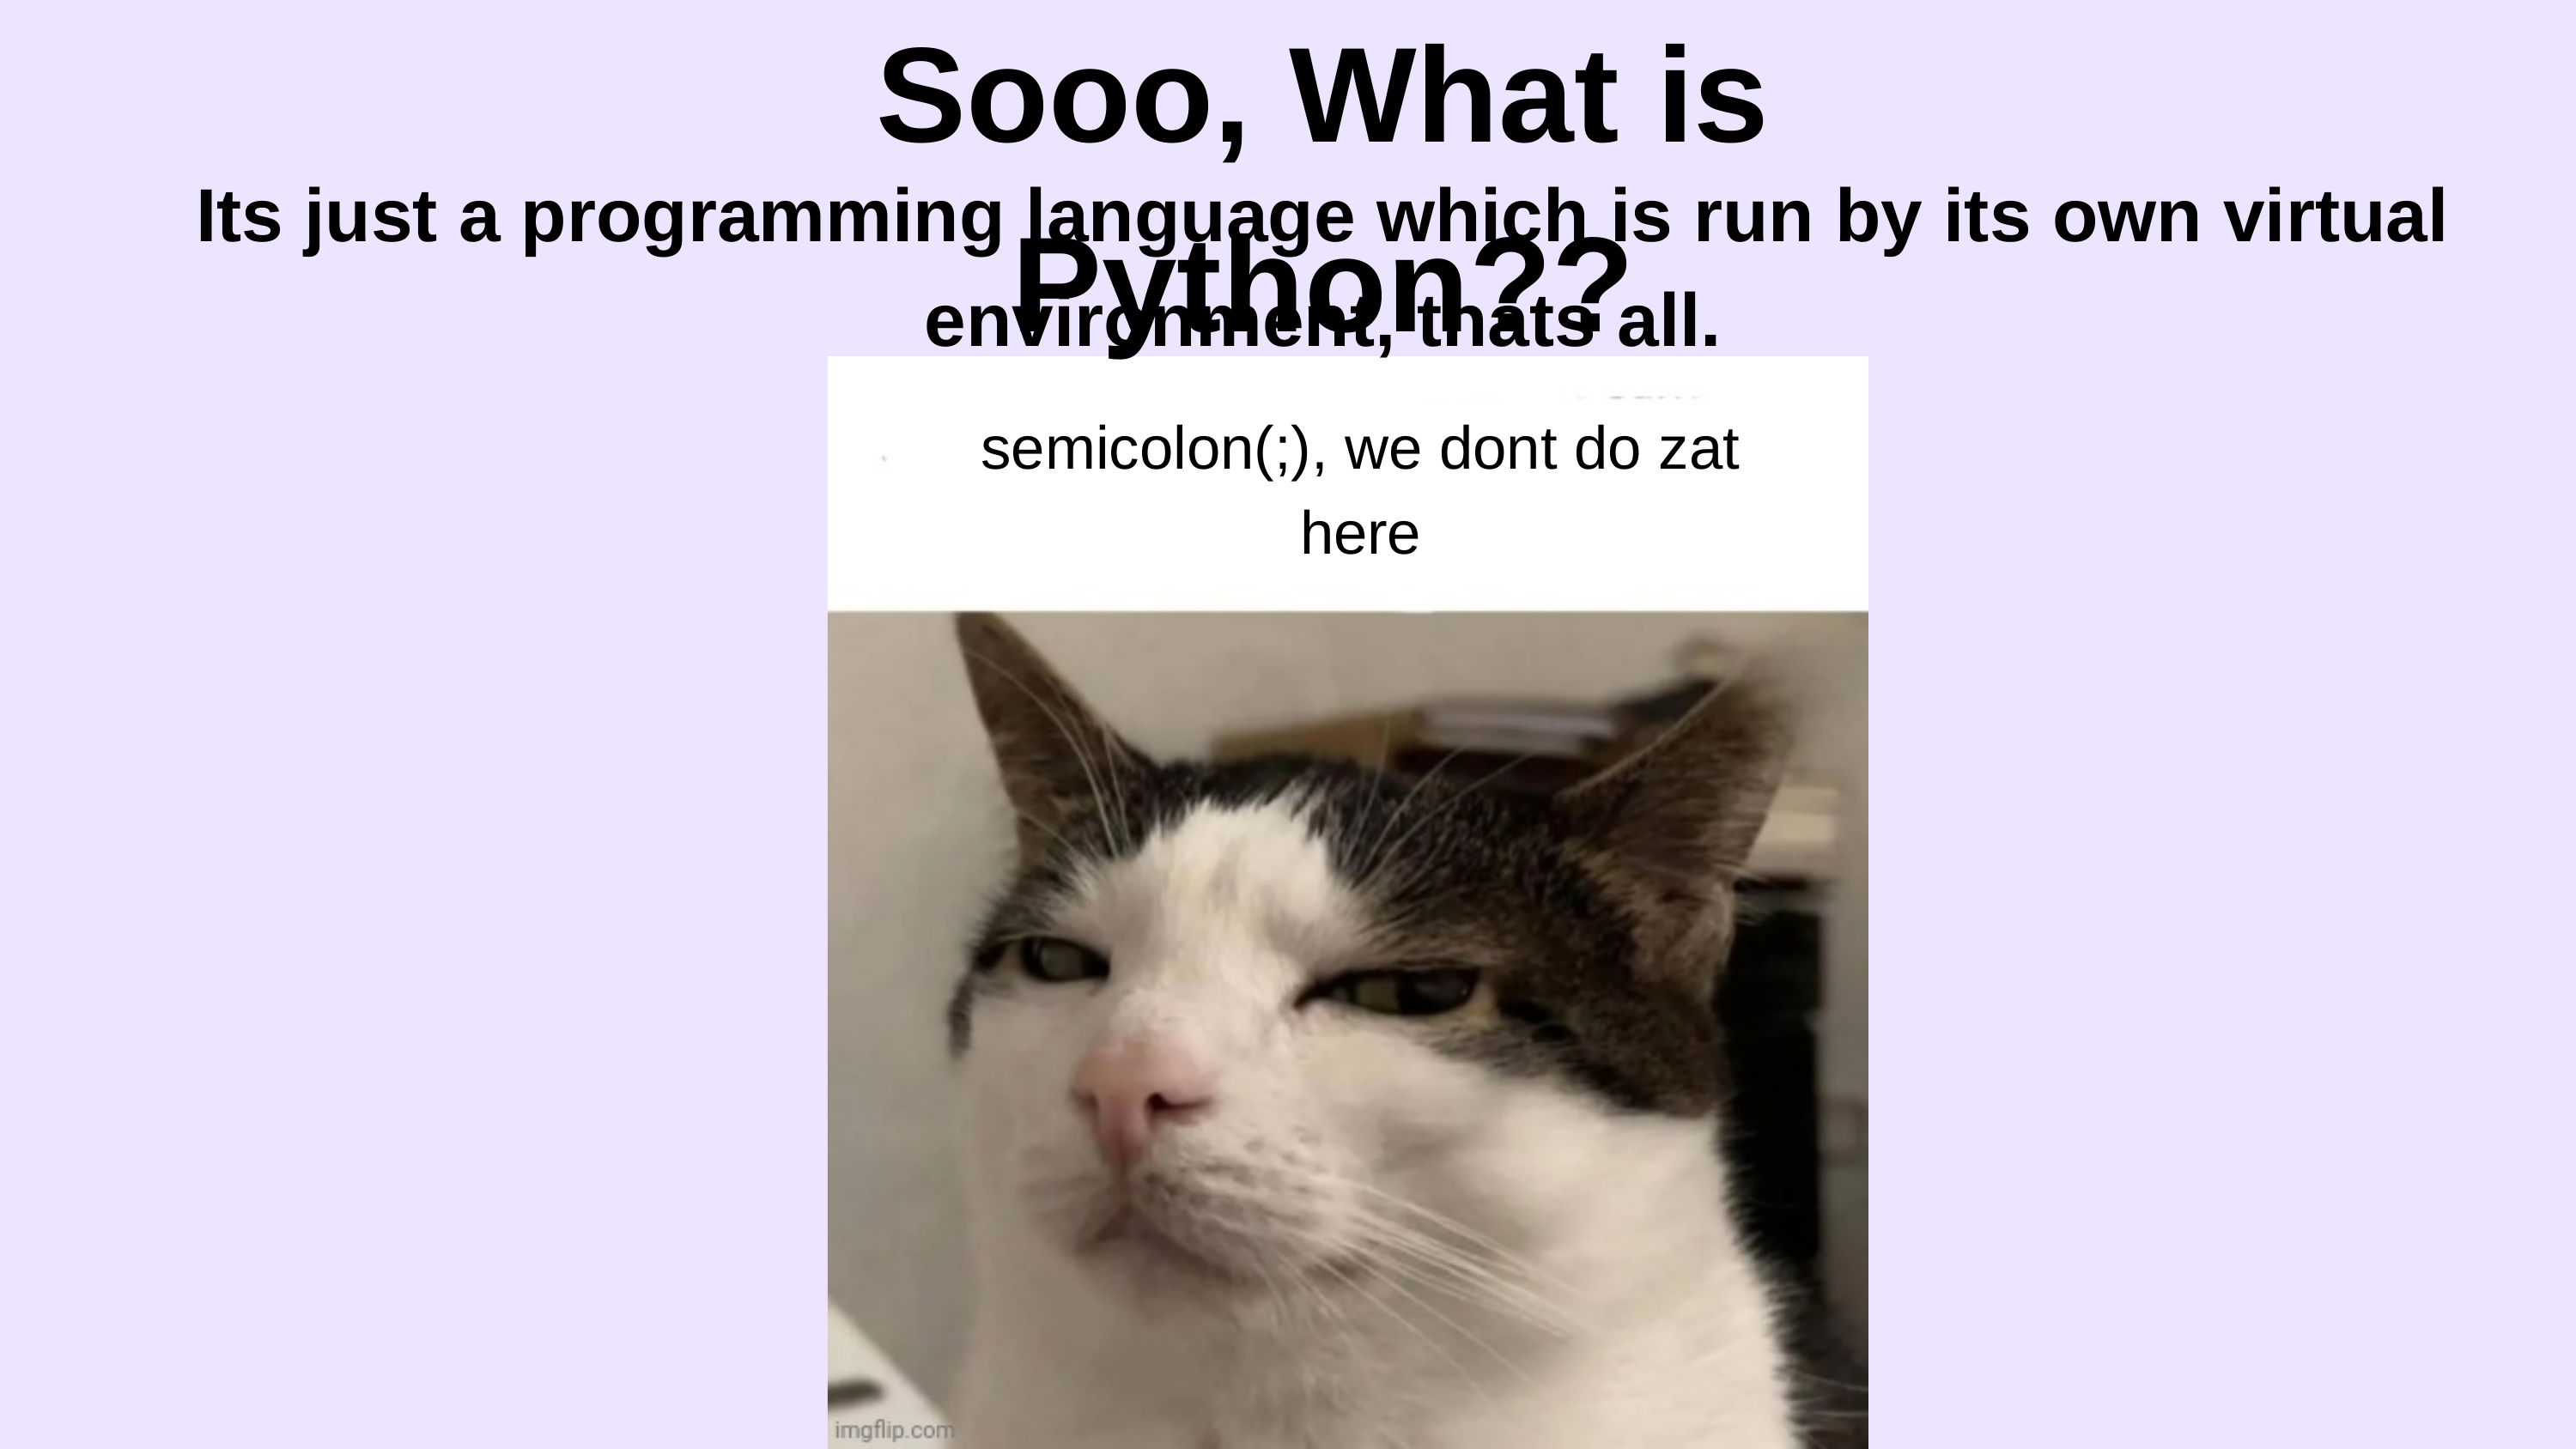

Sooo, What is Python??
Its just a programming language which is run by its own virtual environment, thats all.

semicolon(;), we dont do zat here